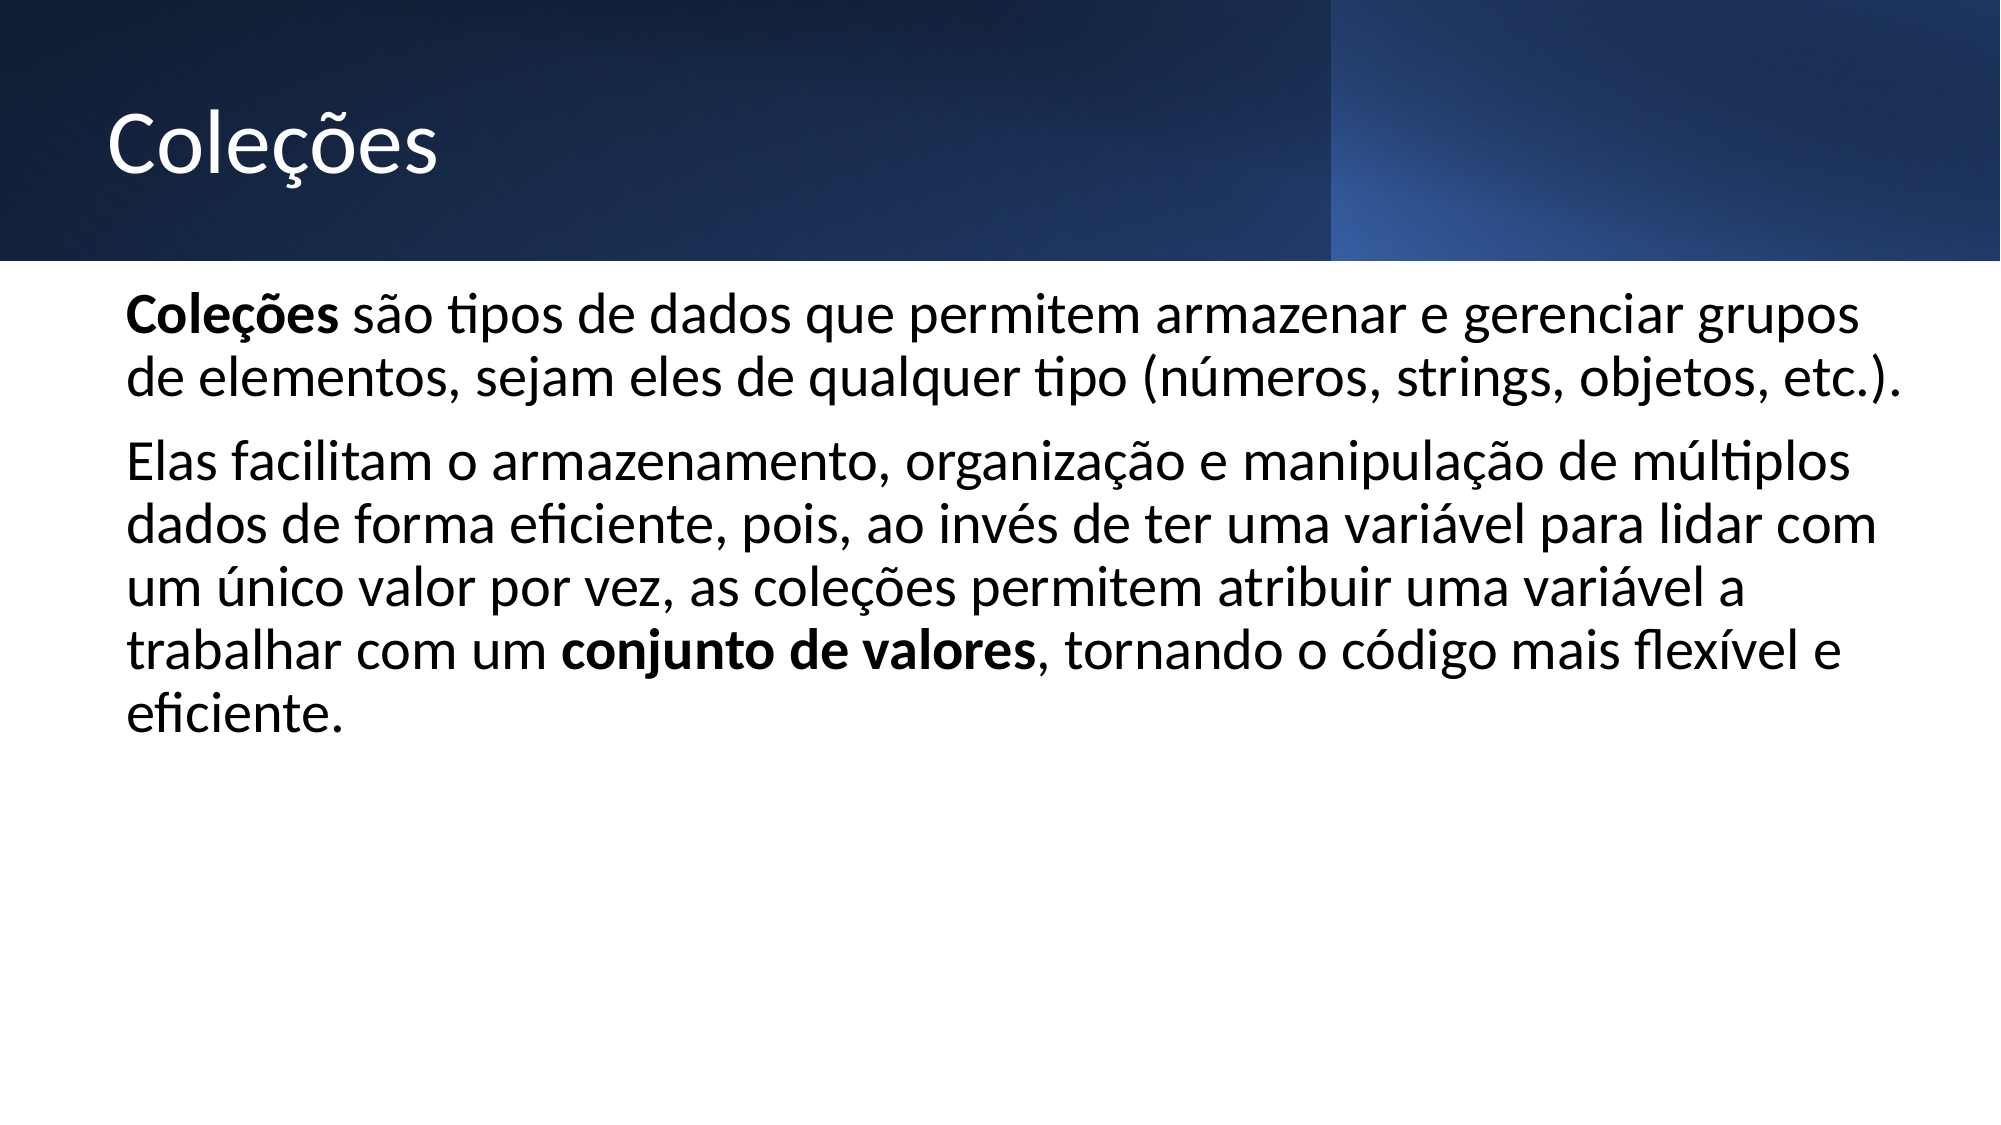

# Coleções
Coleções são tipos de dados que permitem armazenar e gerenciar grupos de elementos, sejam eles de qualquer tipo (números, strings, objetos, etc.).
Elas facilitam o armazenamento, organização e manipulação de múltiplos dados de forma eficiente, pois, ao invés de ter uma variável para lidar com um único valor por vez, as coleções permitem atribuir uma variável a trabalhar com um conjunto de valores, tornando o código mais flexível e eficiente.